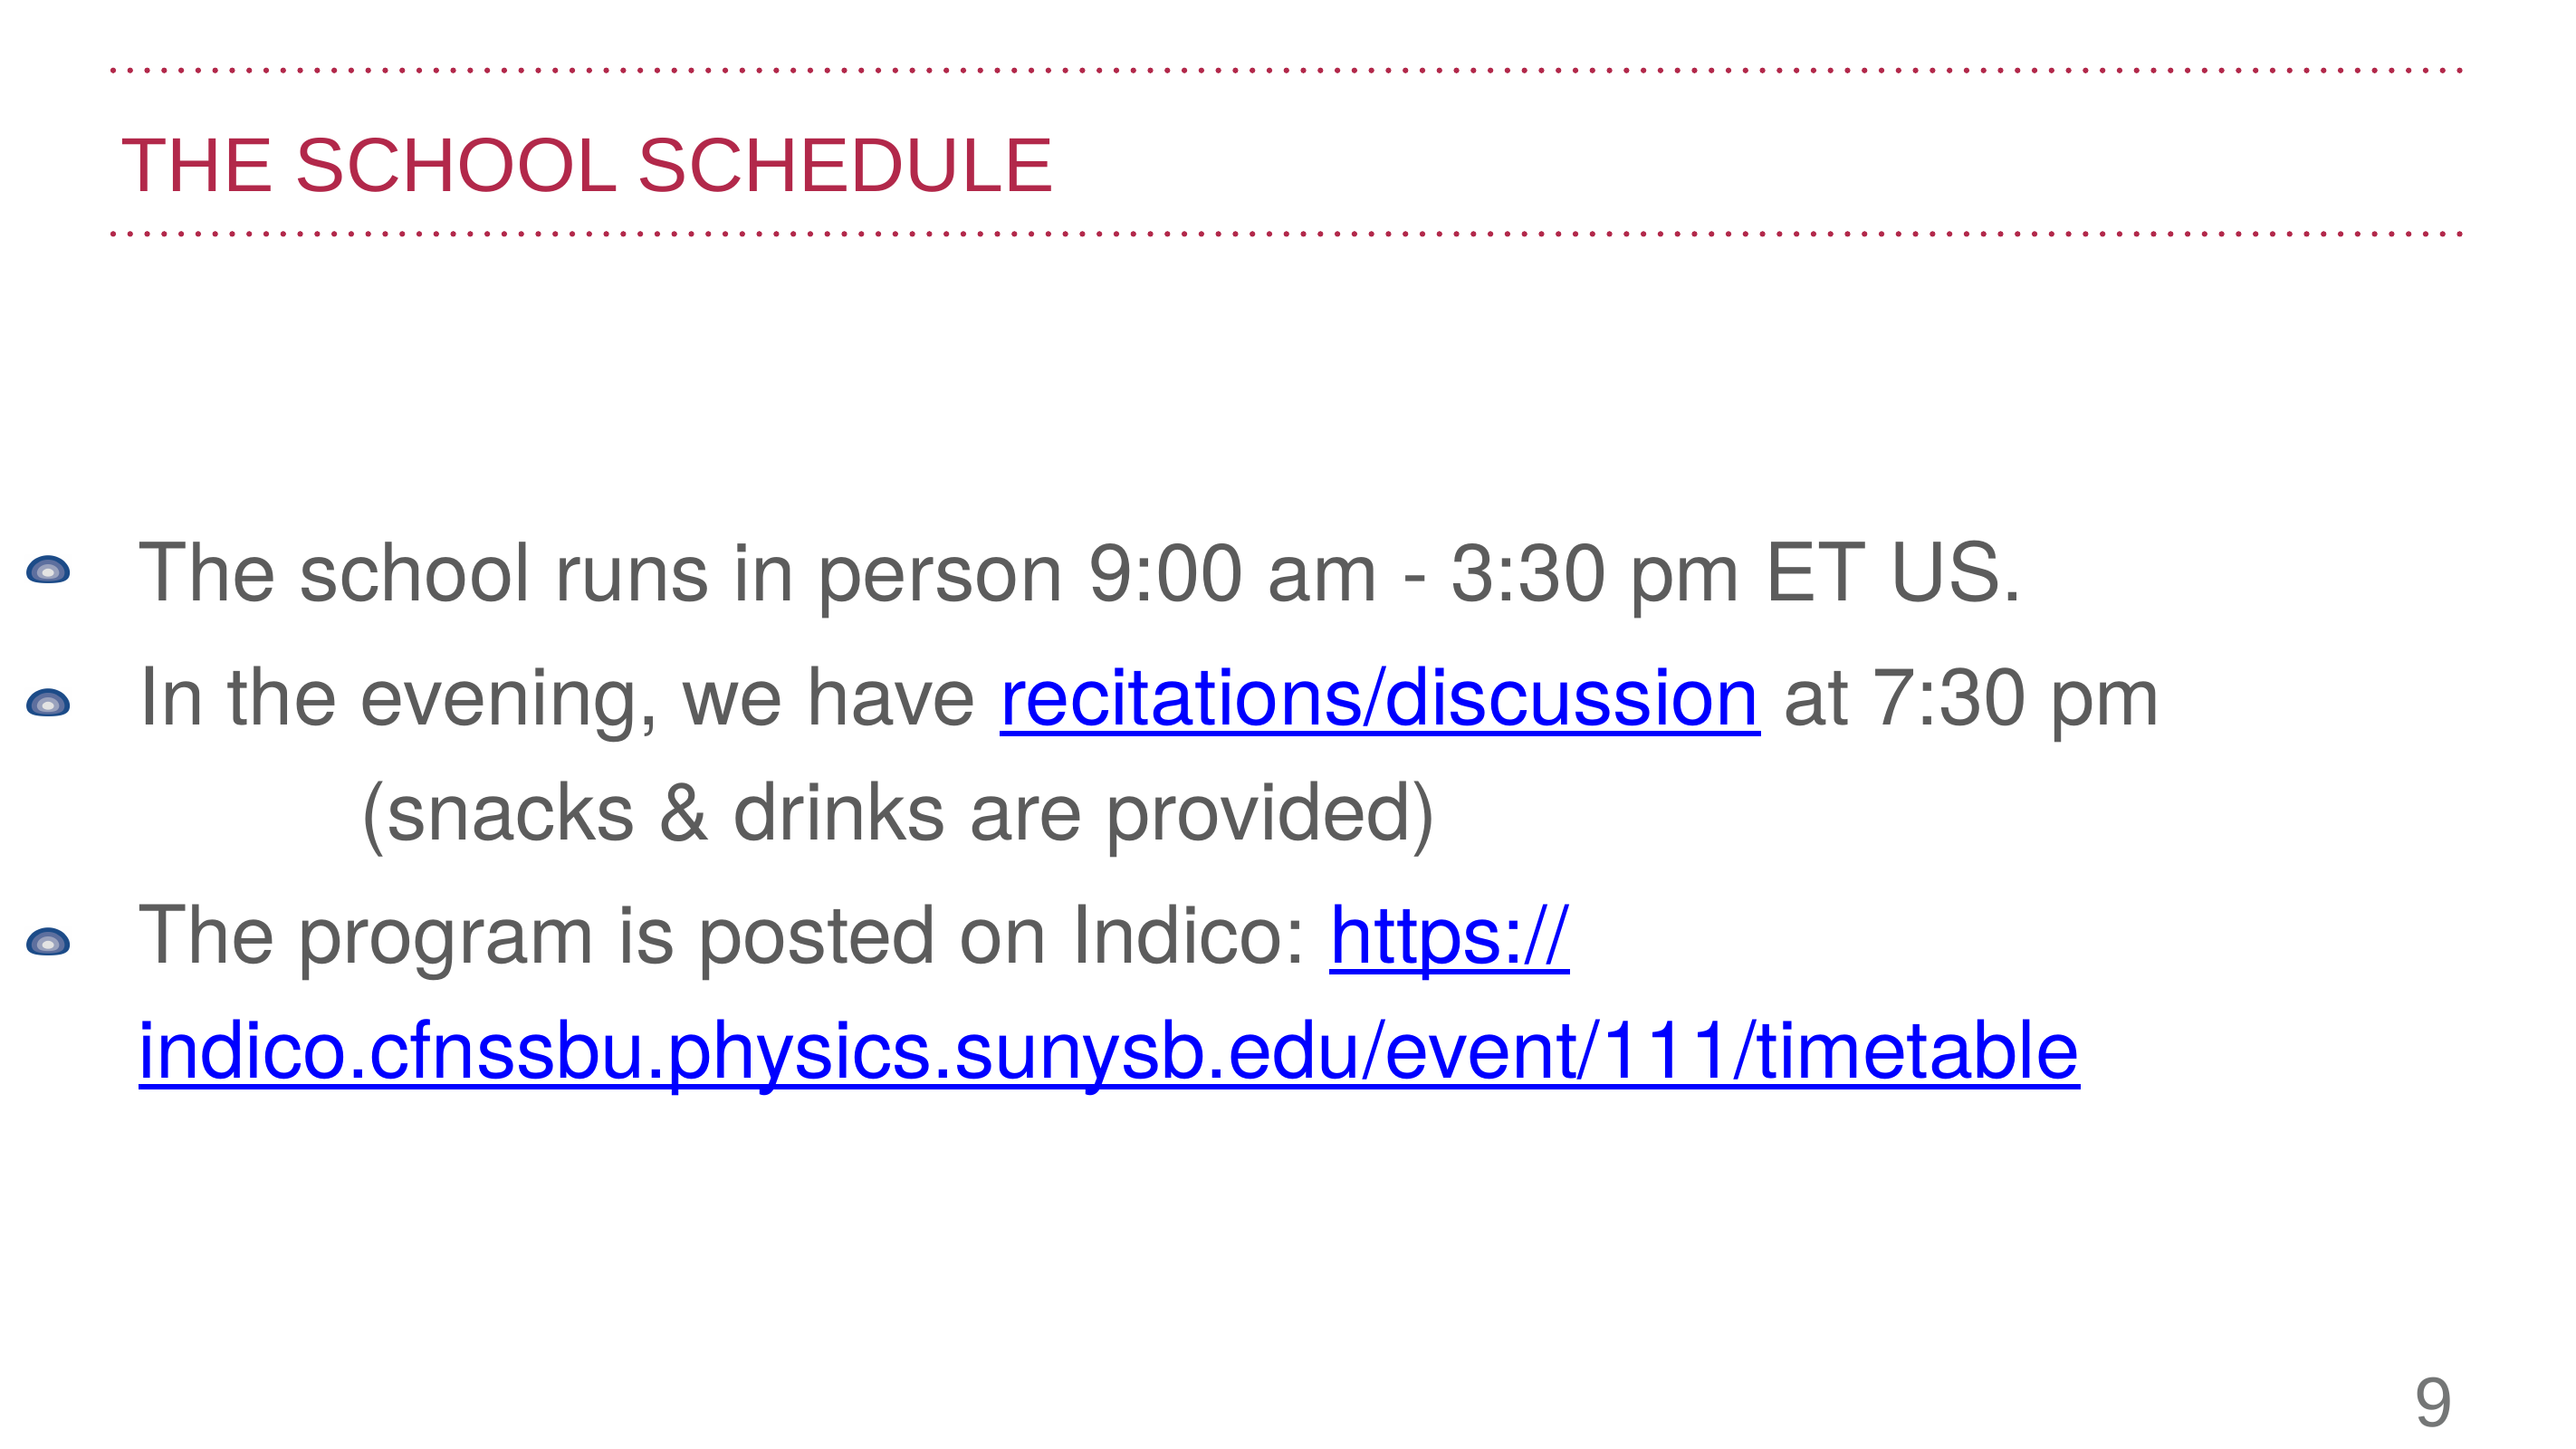

# the school schedule
The school runs in person 9:00 am - 3:30 pm ET US.
In the evening, we have recitations/discussion at 7:30 pm
          (snacks & drinks are provided)
The program is posted on Indico: https://indico.cfnssbu.physics.sunysb.edu/event/111/timetable
9